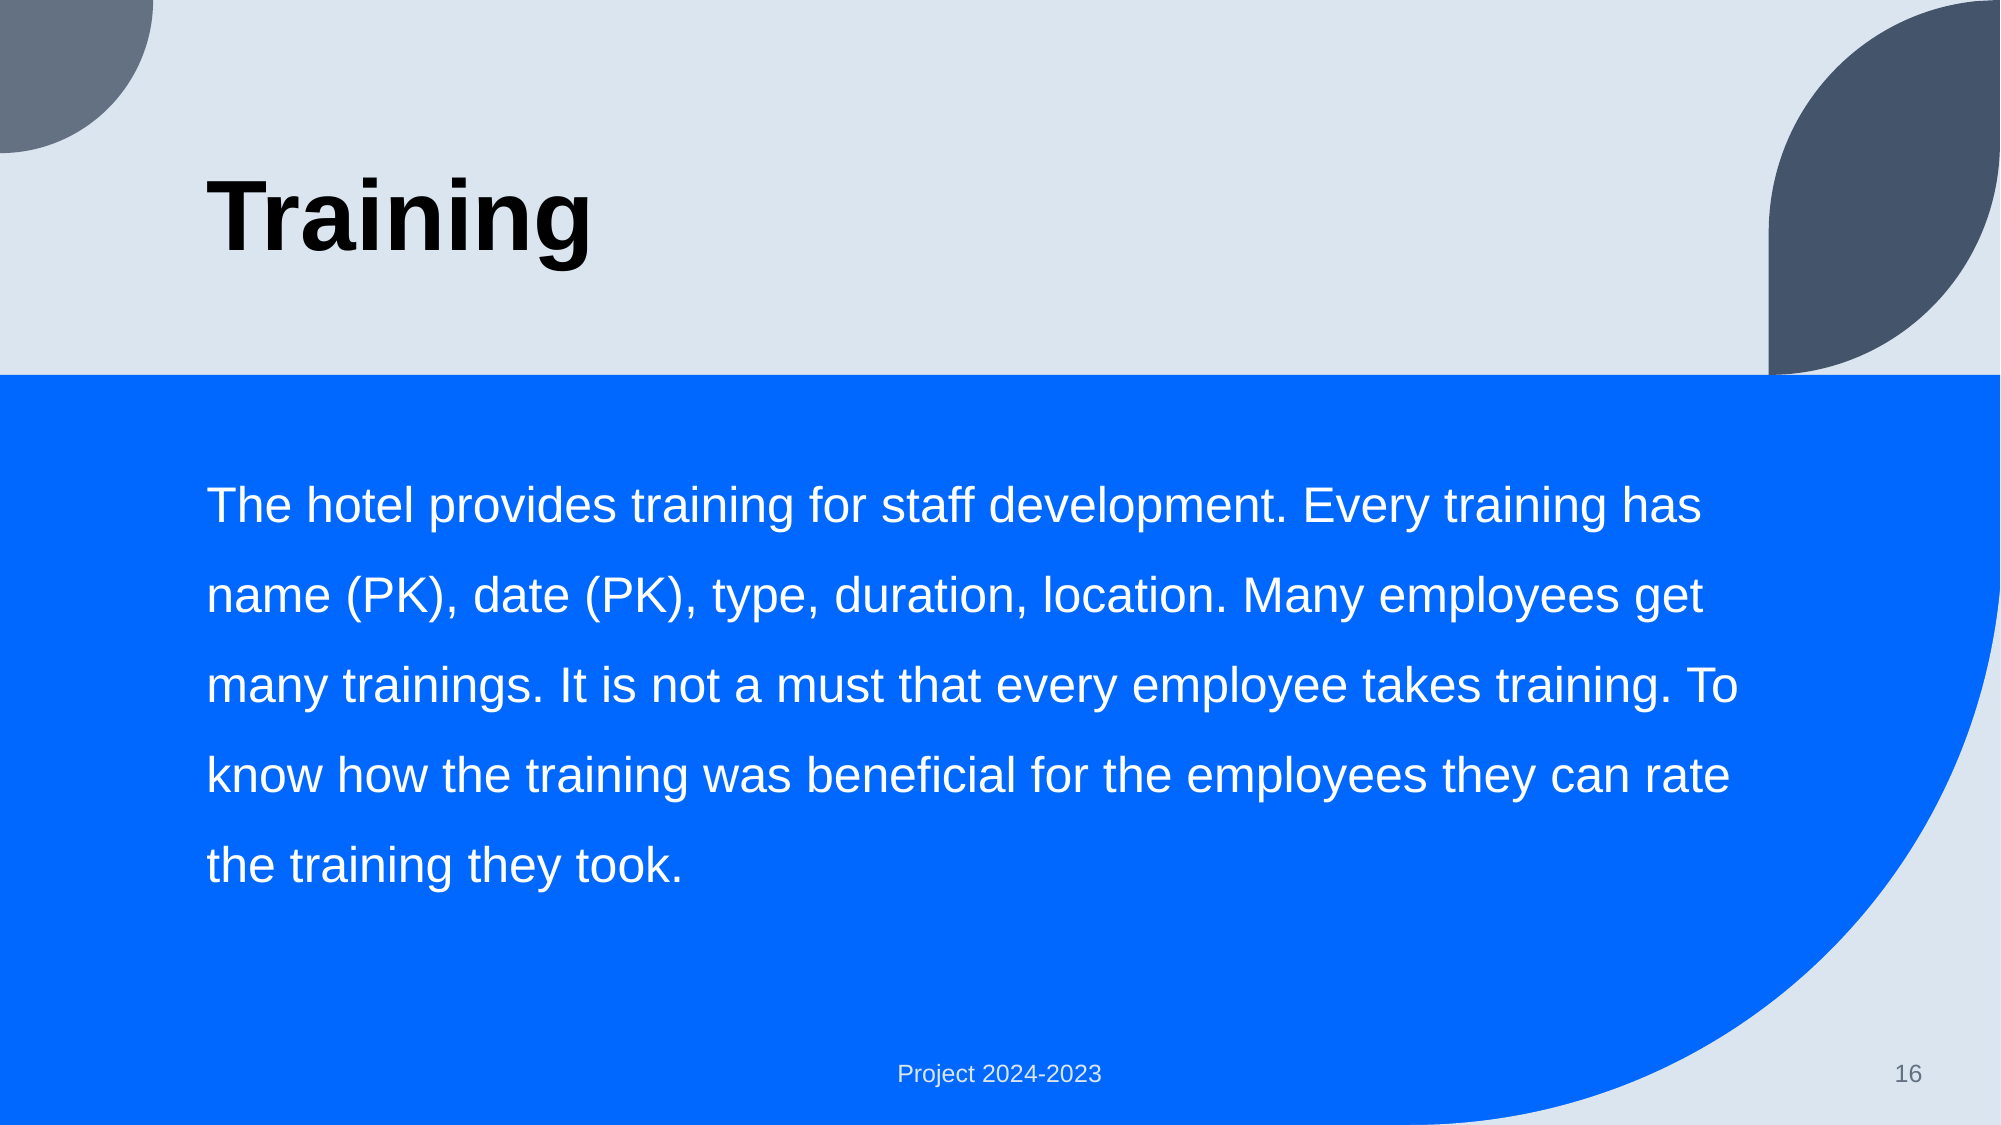

# Training
The hotel provides training for staff development. Every training has name (PK), date (PK), type, duration, location. Many employees get many trainings. It is not a must that every employee takes training. To know how the training was beneficial for the employees they can rate the training they took.
Project 2024-2023
16